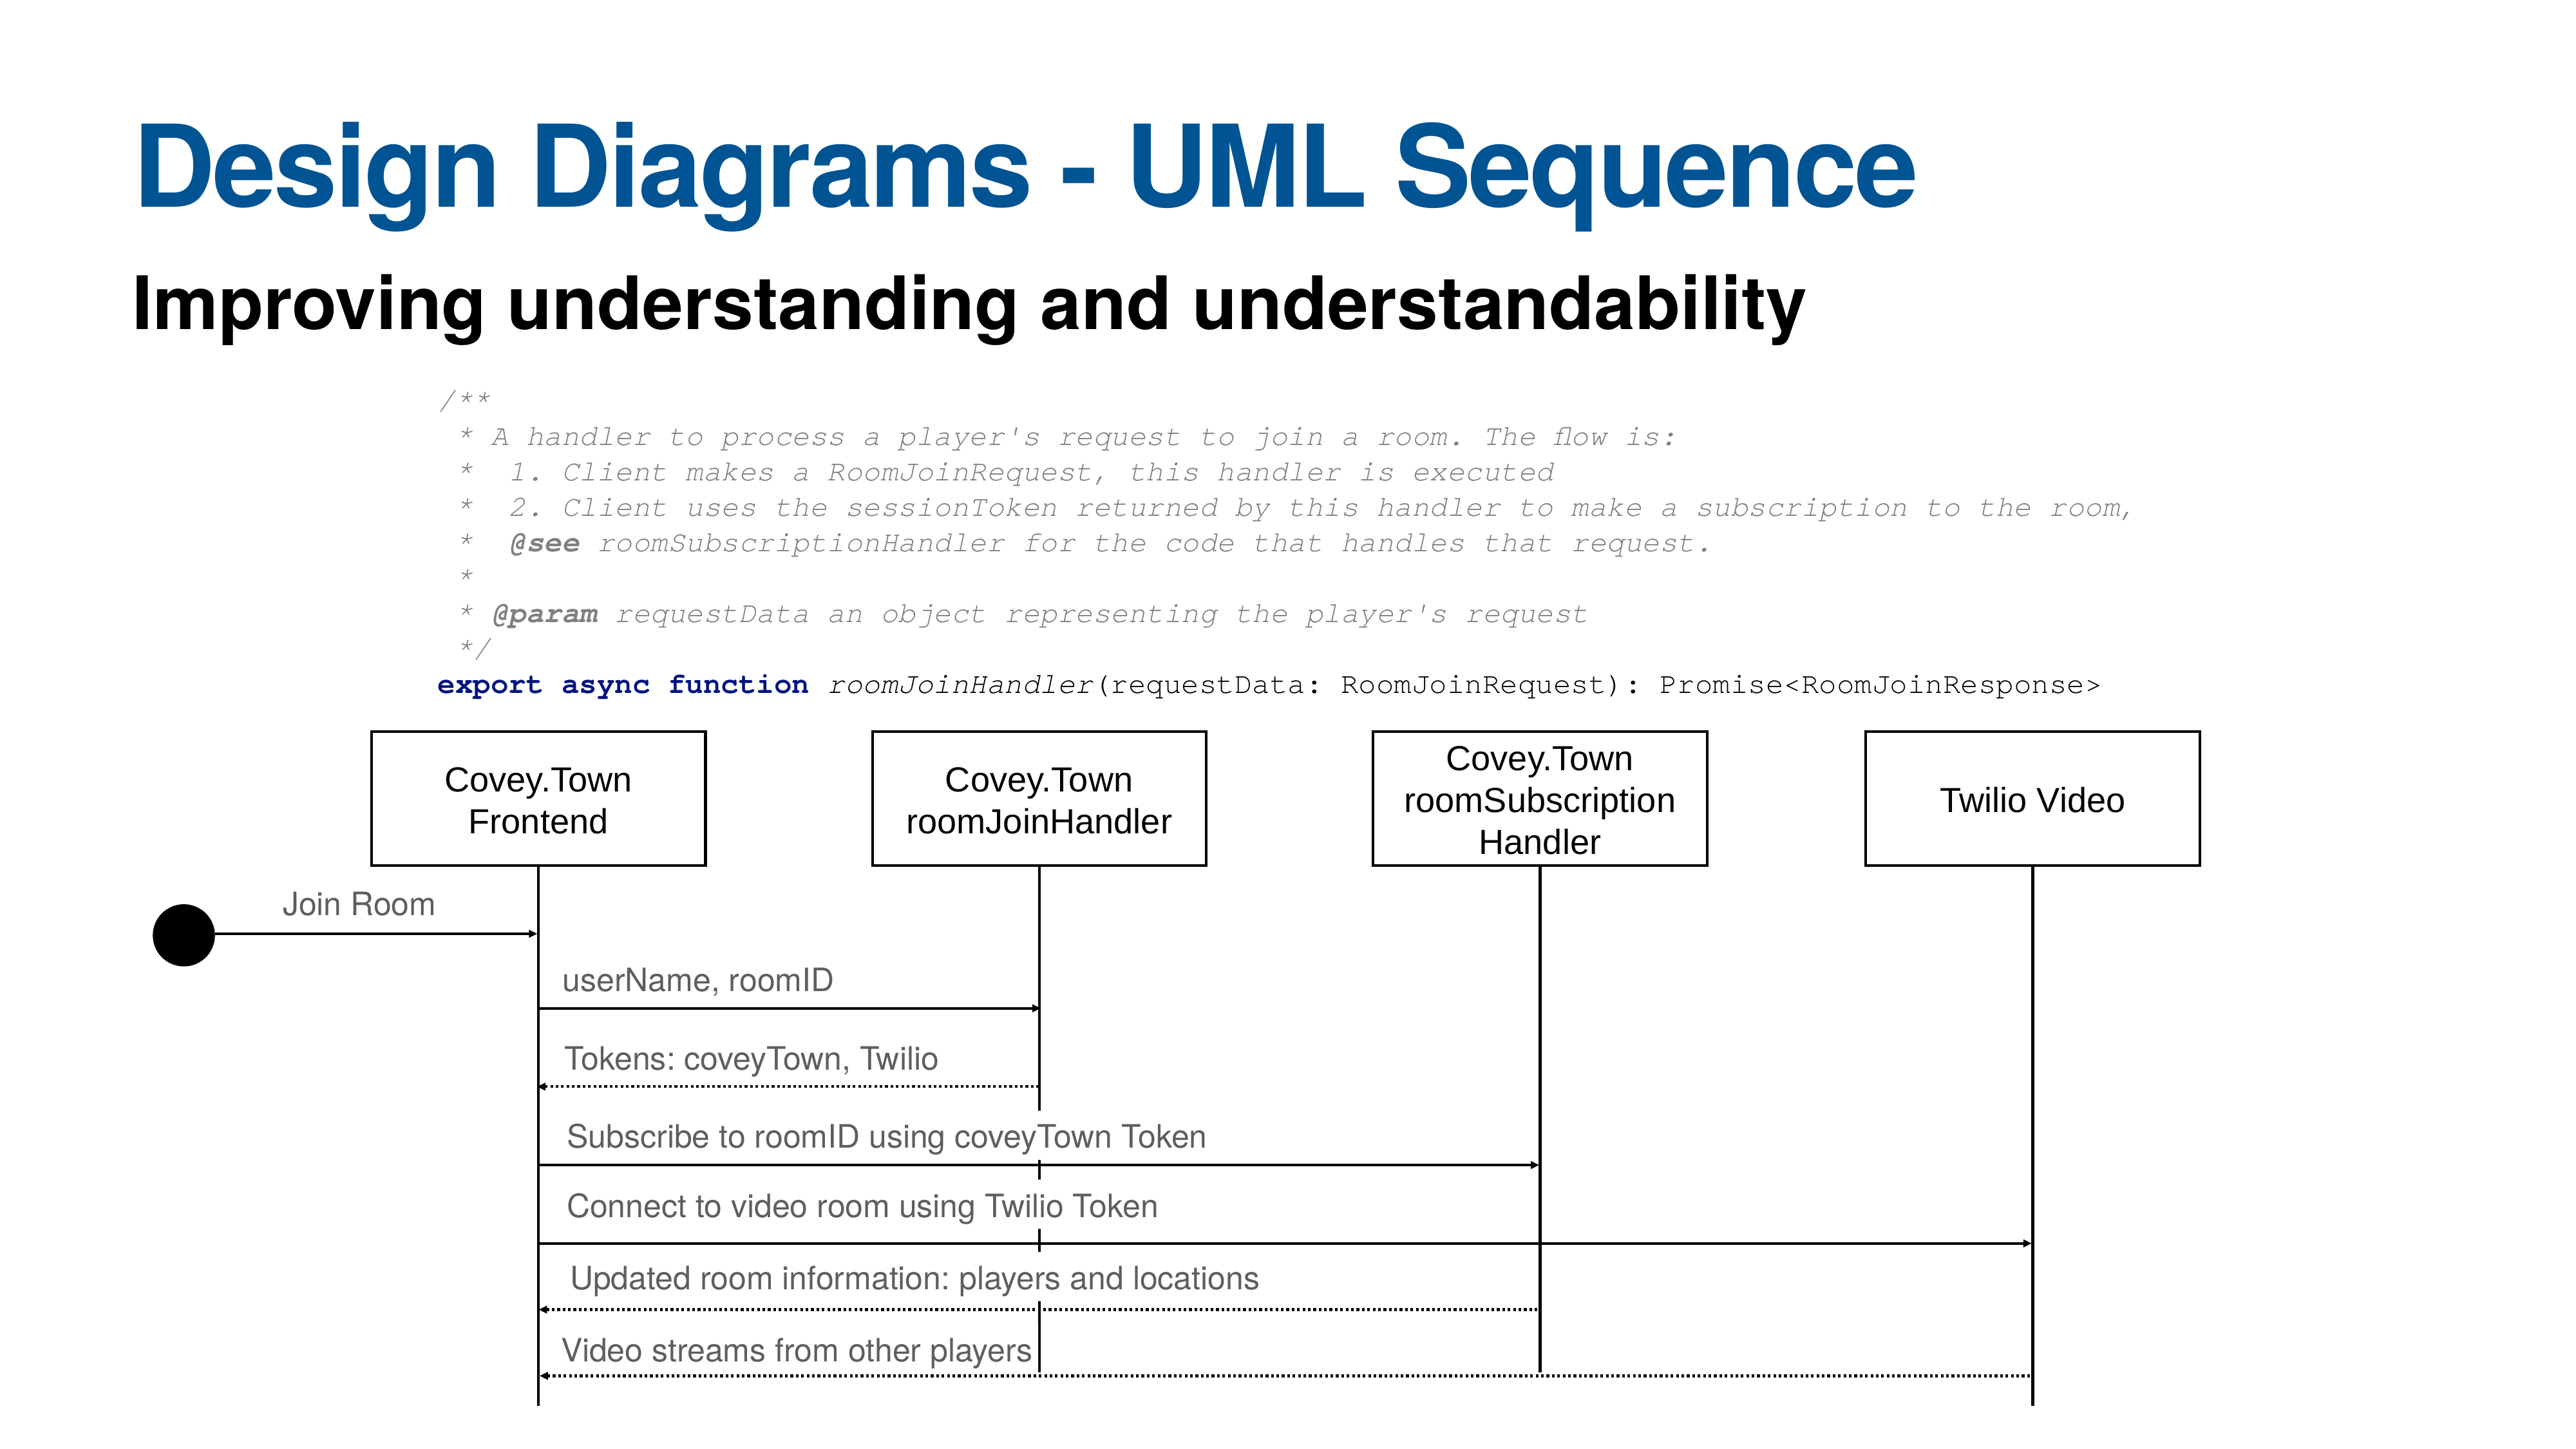

# Design Diagrams - UML Sequence
Improving understanding and understandability
/**
 * A handler to process a player's request to join a room. The flow is:
 *  1. Client makes a RoomJoinRequest, this handler is executed
 *  2. Client uses the sessionToken returned by this handler to make a subscription to the room,
 *  @see roomSubscriptionHandler for the code that handles that request.
 *
 * @param requestData an object representing the player's request
 */
export async function roomJoinHandler(requestData: RoomJoinRequest): Promise<RoomJoinResponse>
Covey.Town Frontend

Covey.Town roomJoinHandler

Covey.Town roomSubscription Handler

Twilio Video

Join Room

userName, roomID

Tokens: coveyTown, Twilio

Subscribe to roomID using coveyTown Token

Connect to video room using Twilio Token

Updated room information: players and locations

Video streams from other players